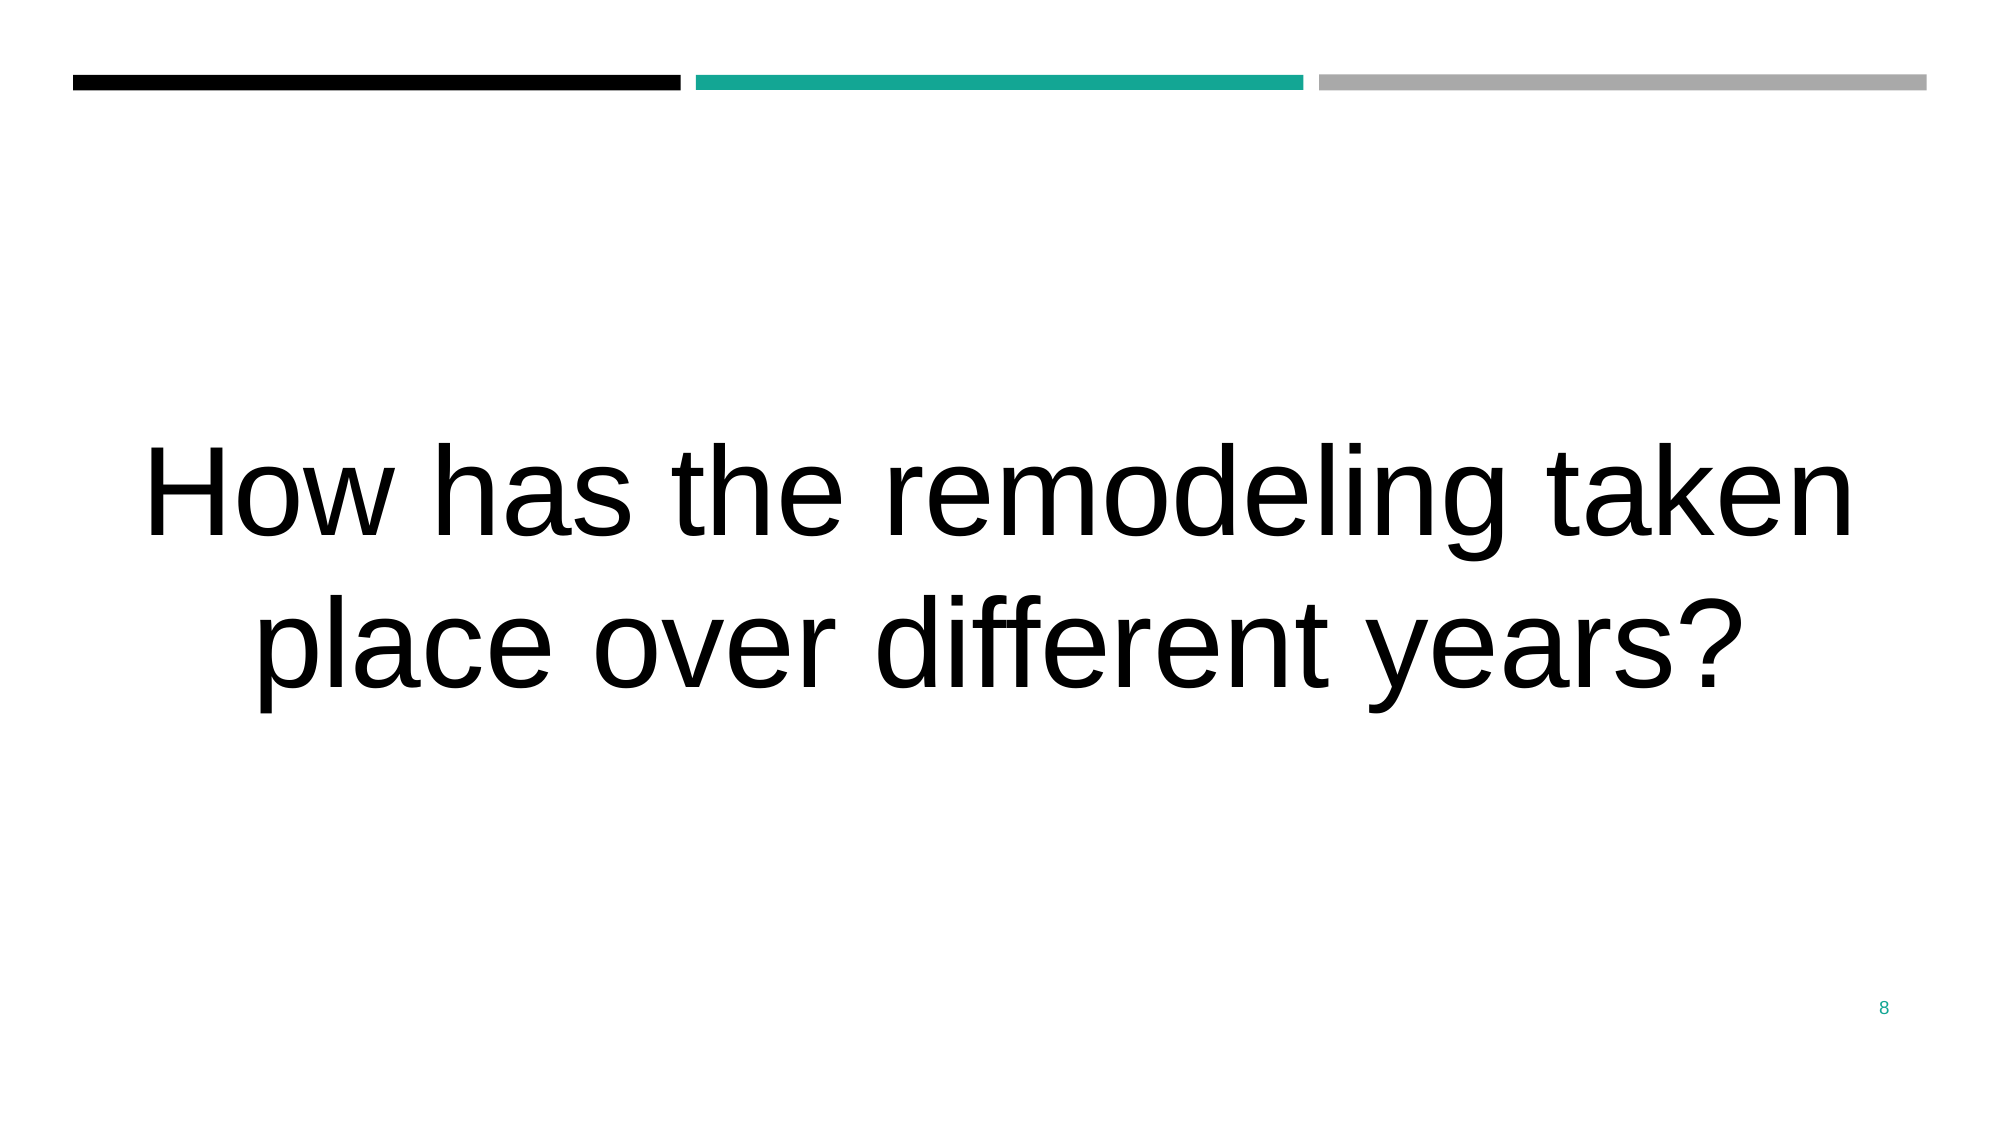

How has the remodeling taken place over different years?
8